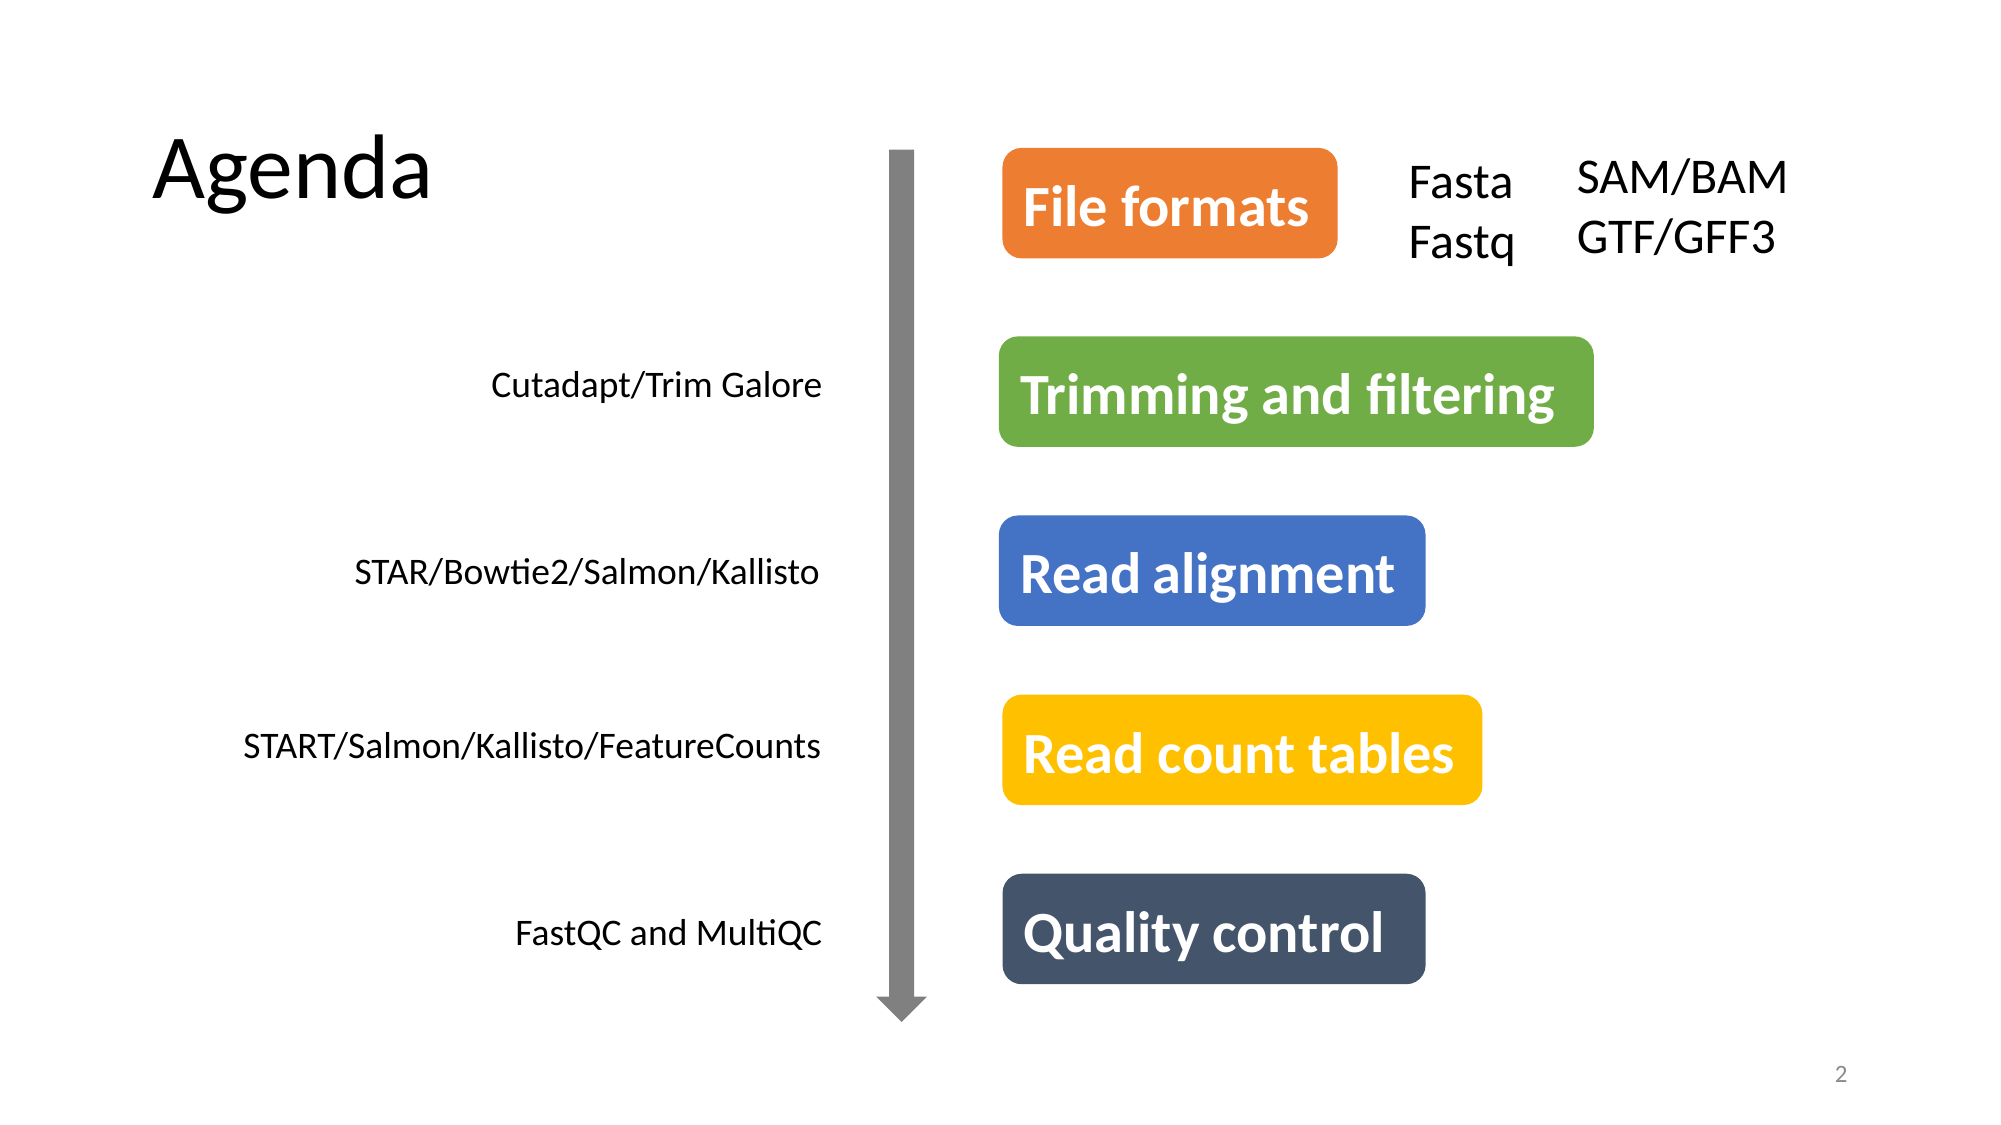

# Agenda
SAM/BAM
GTF/GFF3
Fasta
Fastq
File formats
Trimming and filtering
Cutadapt/Trim Galore
Read alignment
STAR/Bowtie2/Salmon/Kallisto

Read count tables
START/Salmon/Kallisto/FeatureCounts
Quality control
FastQC and MultiQC
2